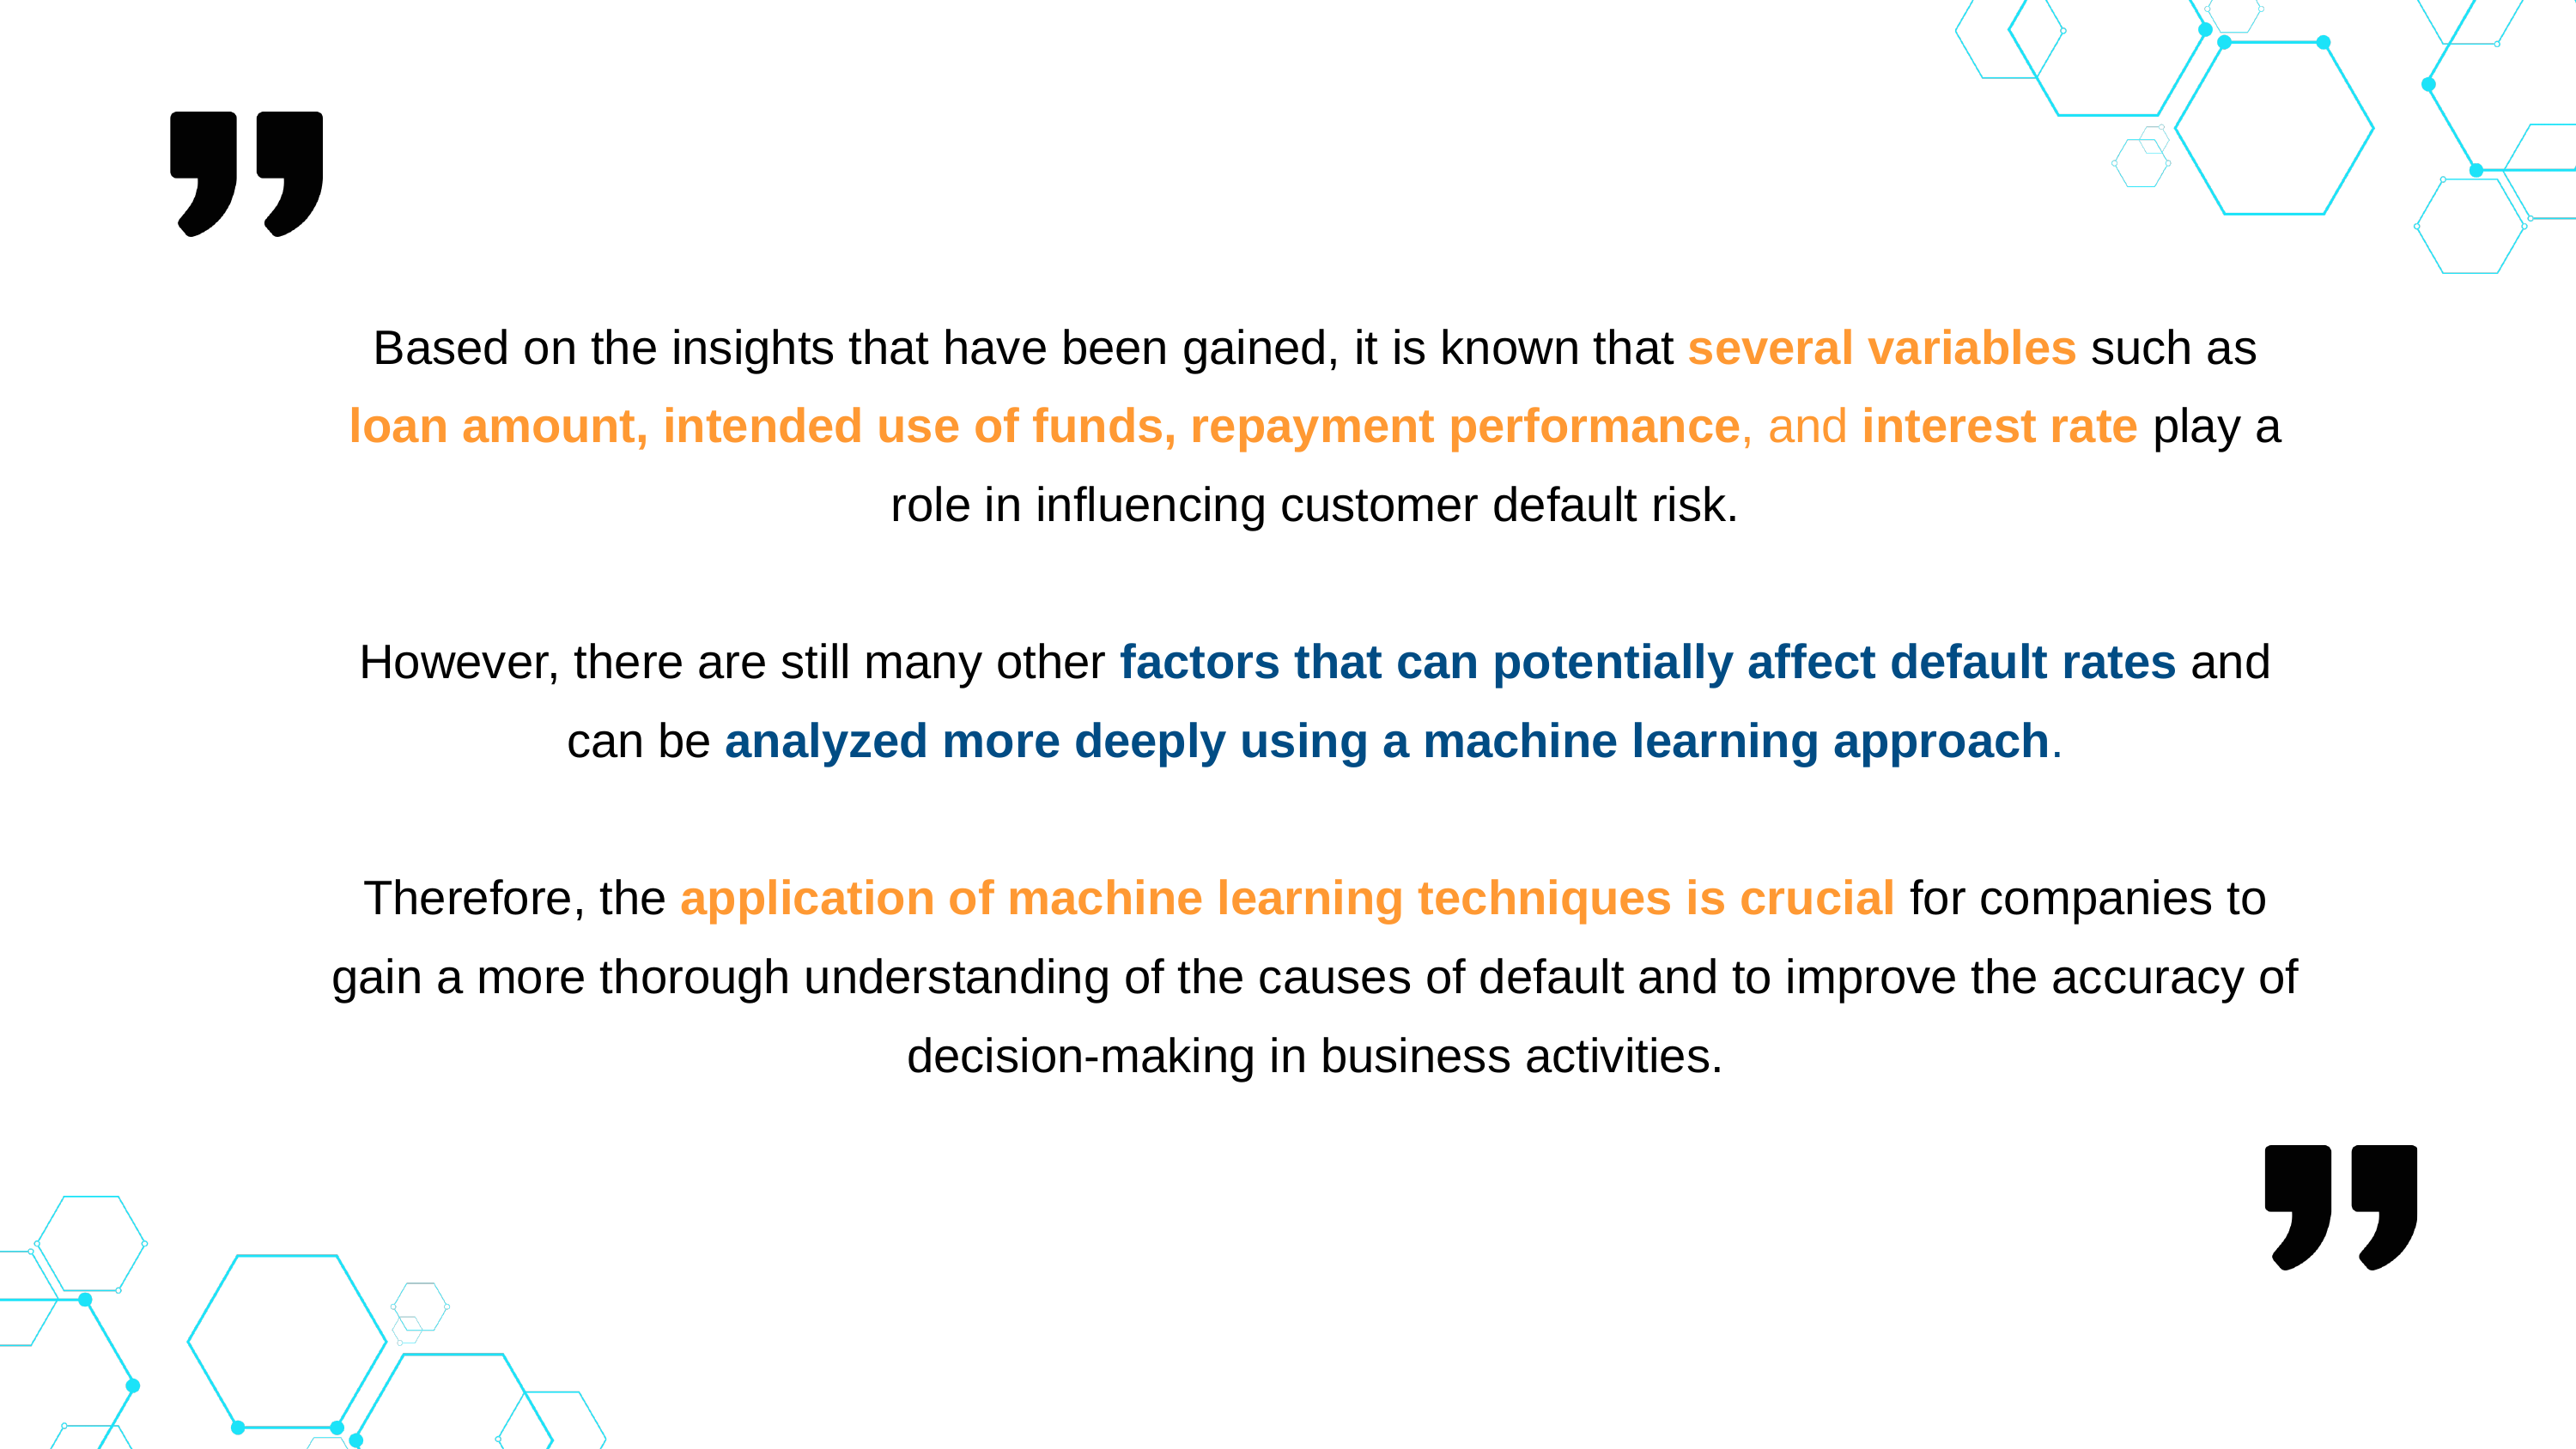

Based on the insights that have been gained, it is known that several variables such as loan amount, intended use of funds, repayment performance, and interest rate play a role in influencing customer default risk.

However, there are still many other factors that can potentially affect default rates and can be analyzed more deeply using a machine learning approach.

Therefore, the application of machine learning techniques is crucial for companies to gain a more thorough understanding of the causes of default and to improve the accuracy of decision-making in business activities.